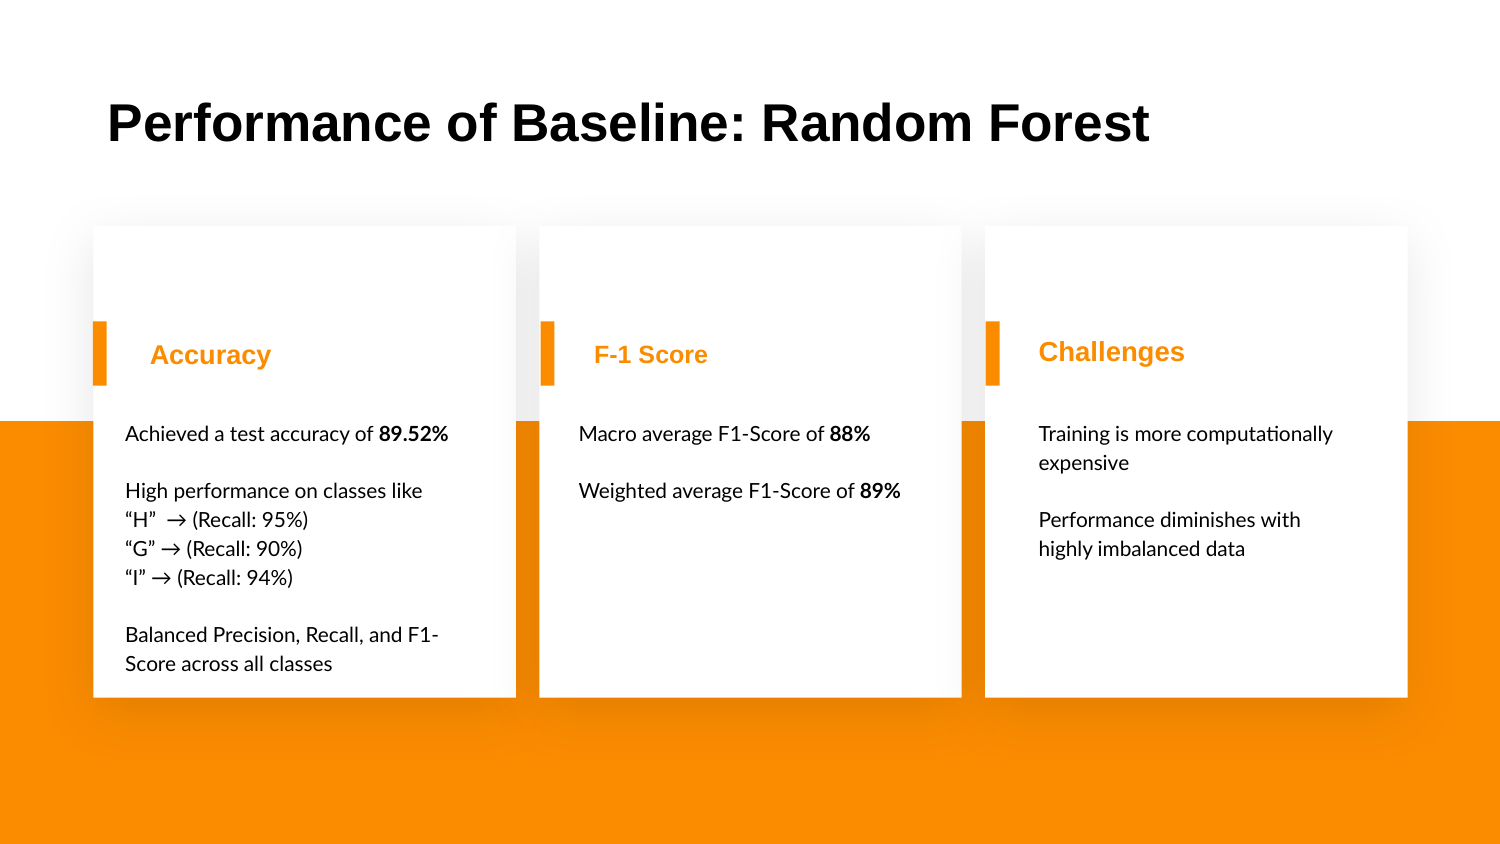

# Performance of Baseline: Random Forest
Accuracy
F-1 Score
Challenges
Achieved a test accuracy of 89.52%

High performance on classes like
“H”  → (Recall: 95%)
“G” → (Recall: 90%)
“I” → (Recall: 94%)

Balanced Precision, Recall, and F1-Score across all classes
Macro average F1-Score of 88%

Weighted average F1-Score of 89%

Training is more computationally expensive

Performance diminishes with highly imbalanced data